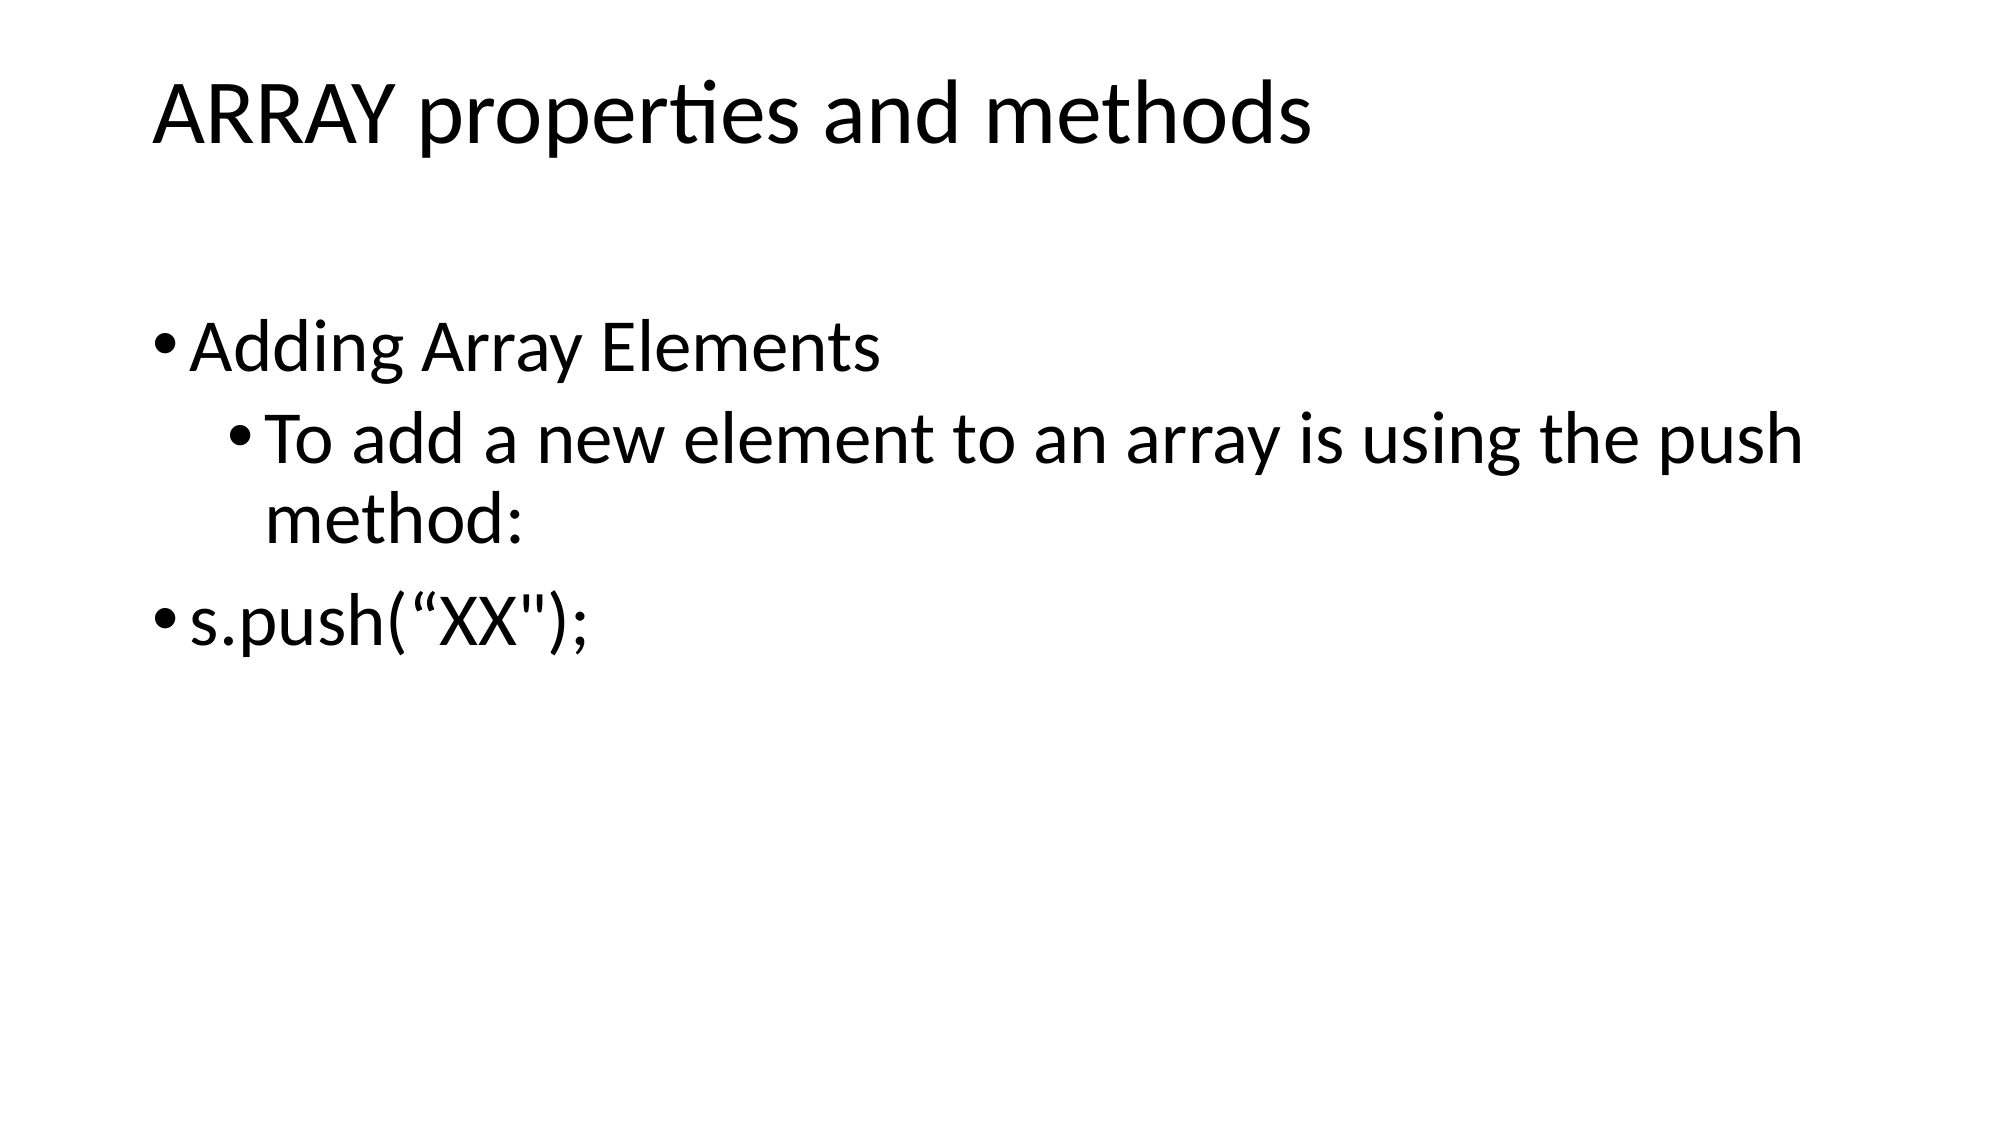

# ARRAY properties and methods
Adding Array Elements
To add a new element to an array is using the push method:
s.push(“XX");